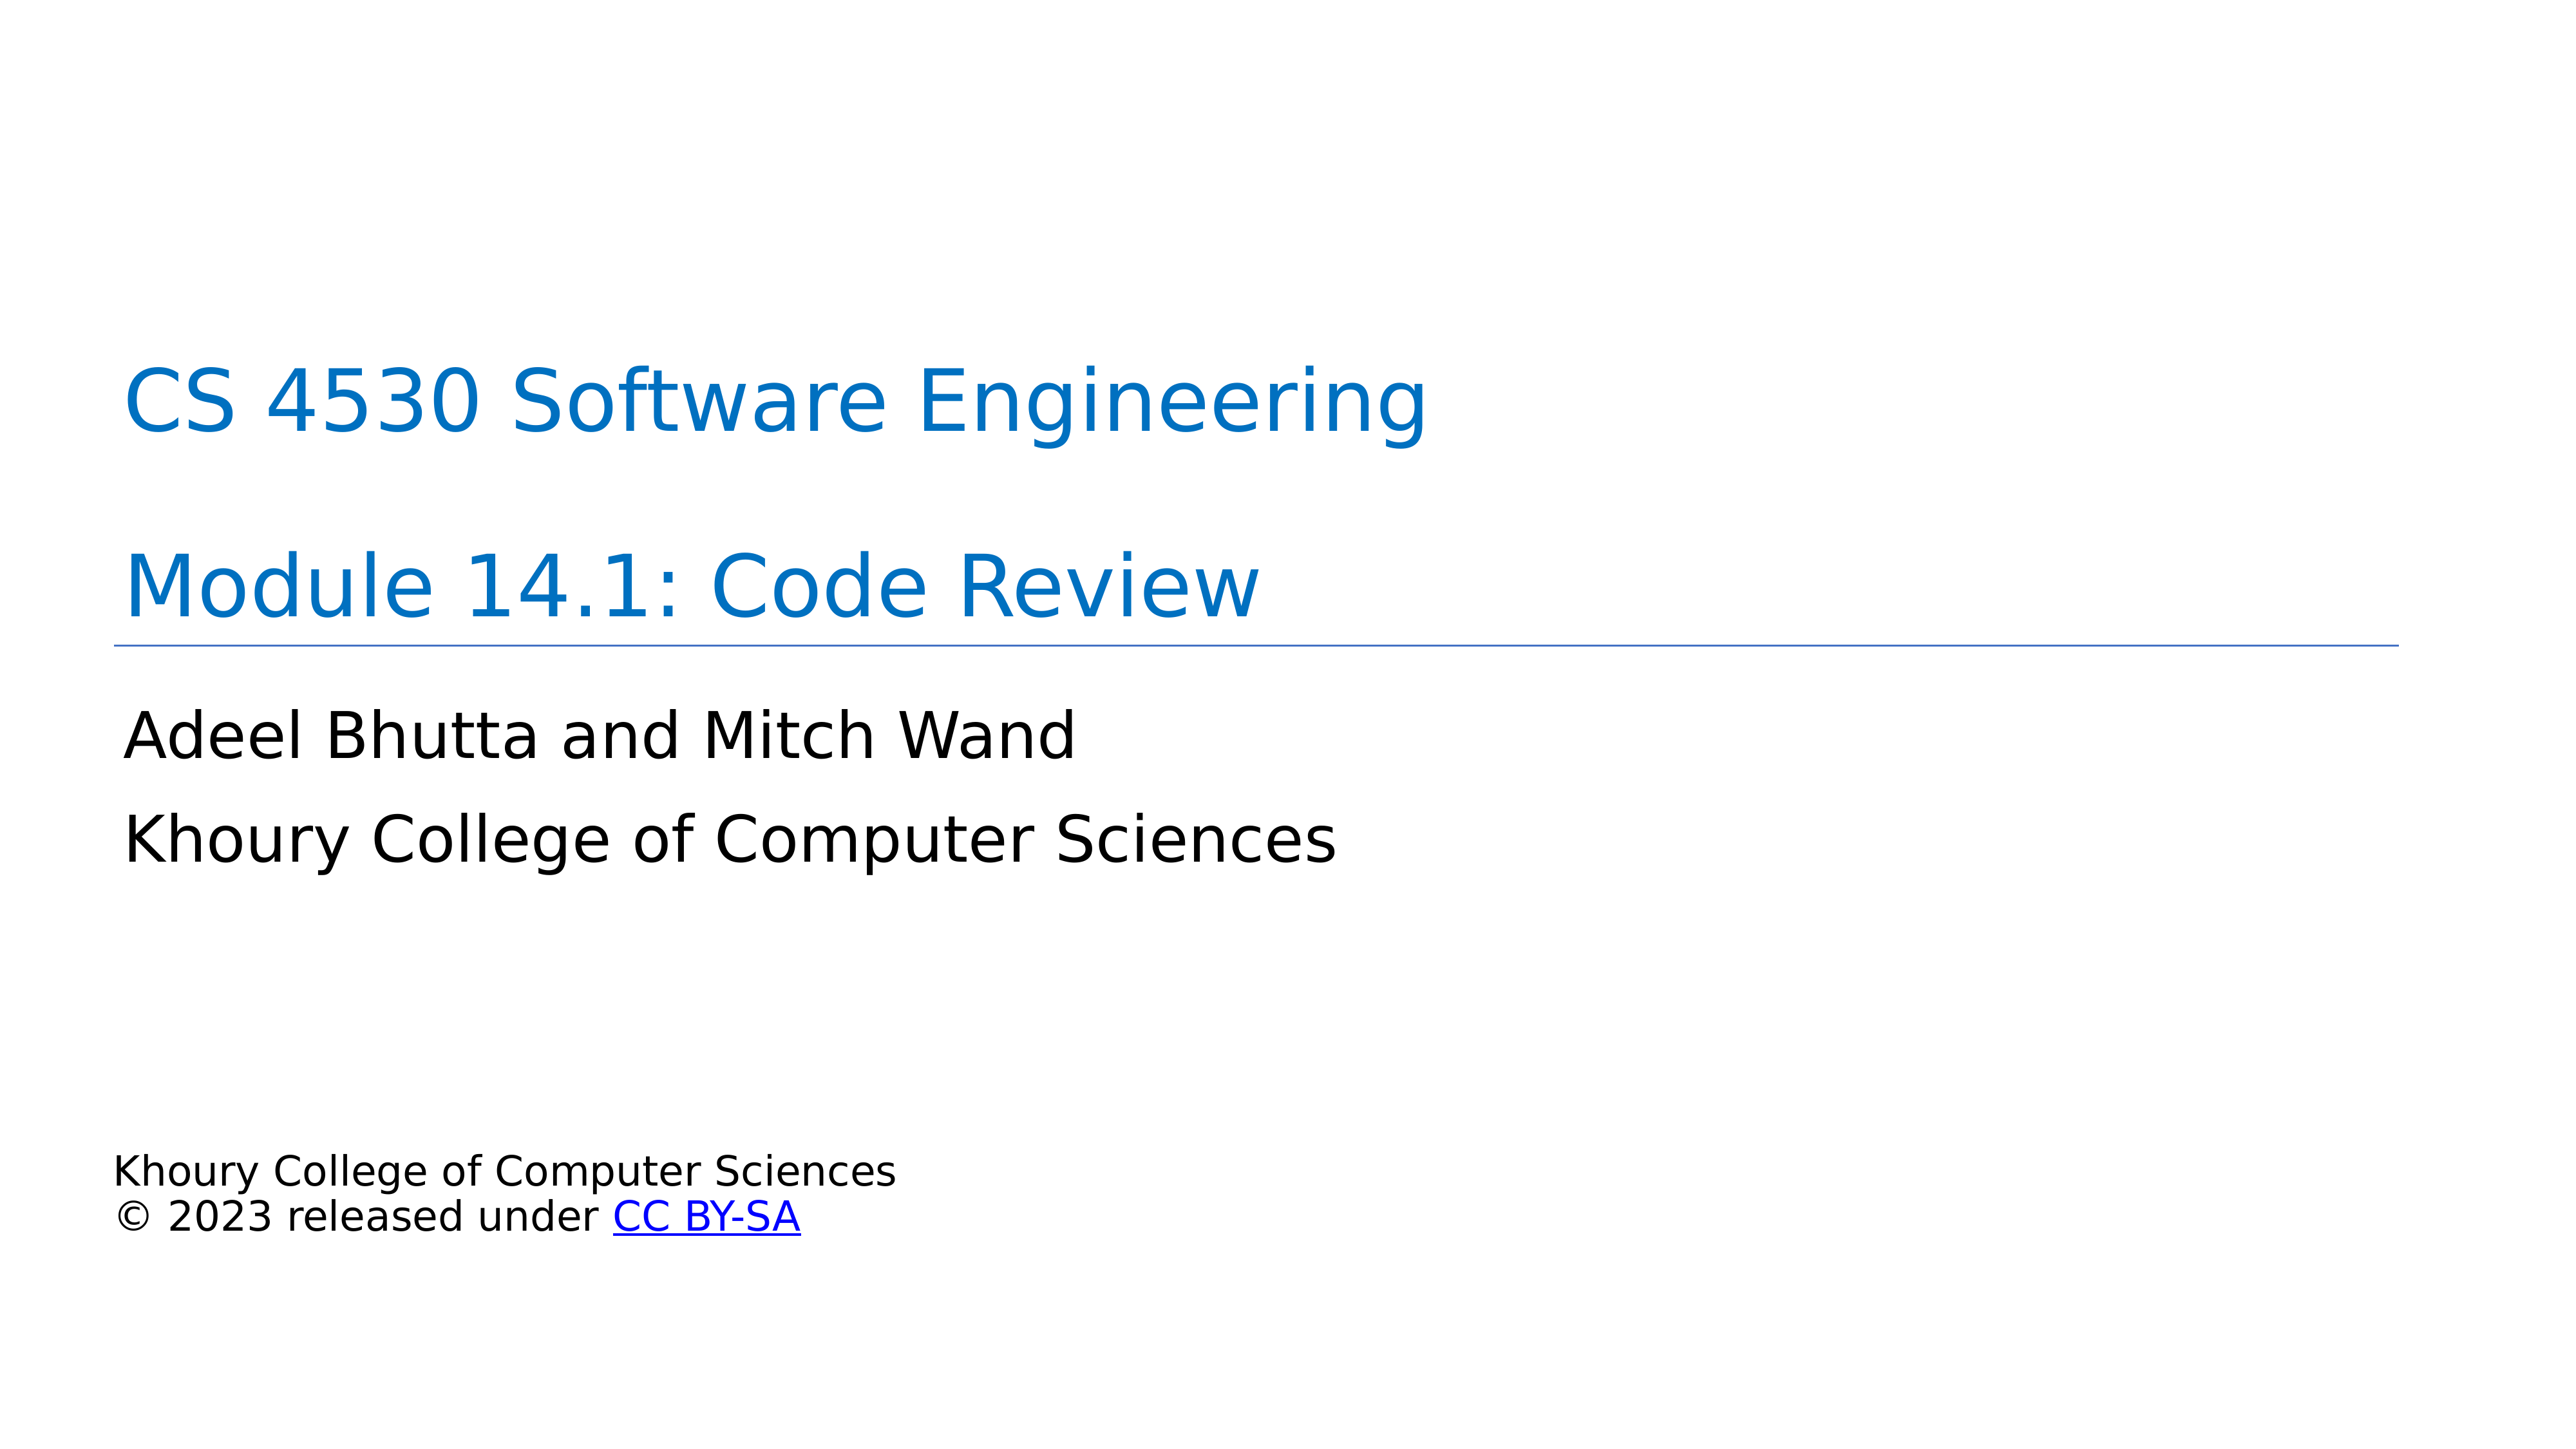

# CS 4530 Software Engineering

Module 14.1: Code Review
Adeel Bhutta and Mitch Wand
Khoury College of Computer Sciences

Khoury College of Computer Sciences
© 2023 released under CC BY-SA